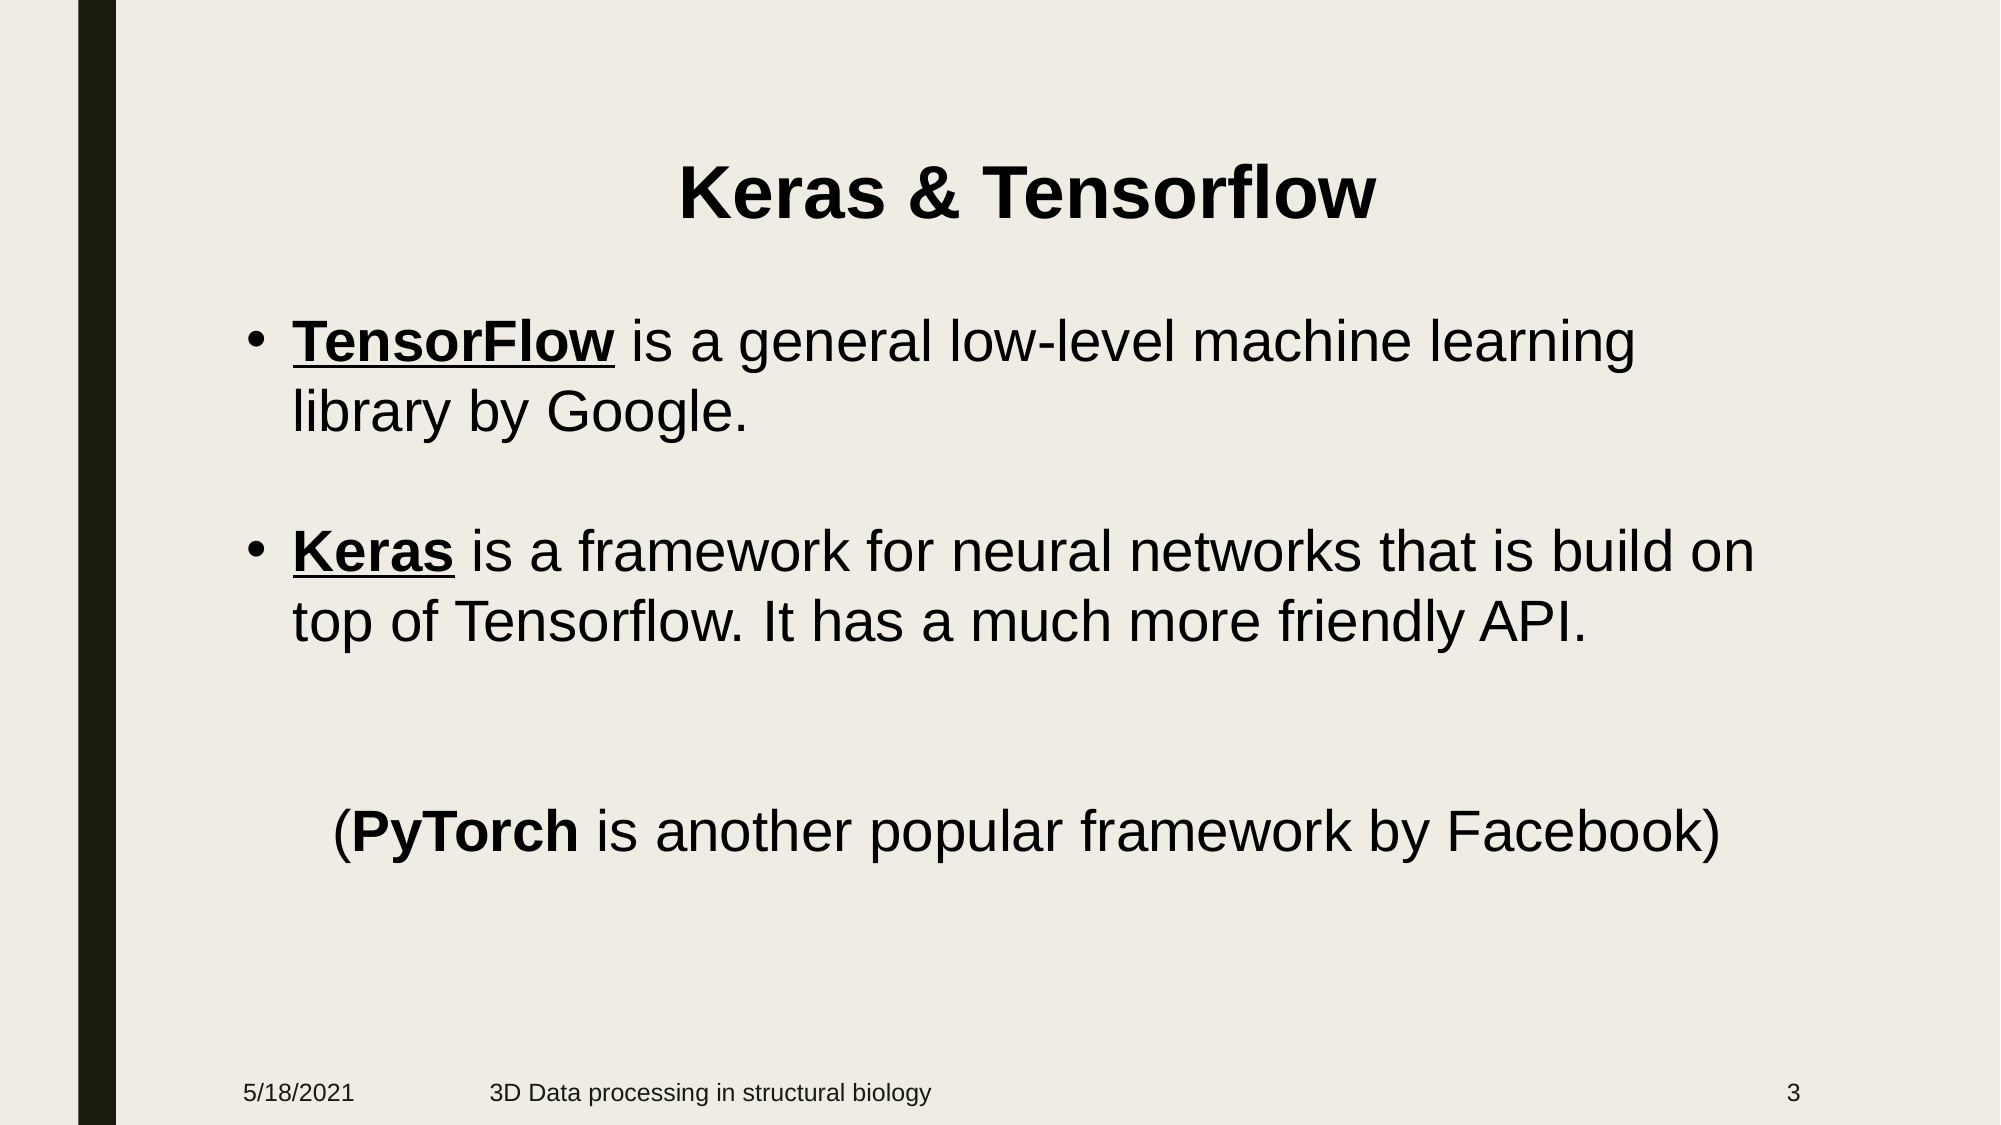

Keras & Tensorflow

TensorFlow is a general low-level machine learning library by Google.

Keras is a framework for neural networks that is build on top of Tensorflow. It has a much more friendly API.

(PyTorch is another popular framework by Facebook)

5/18/2021
3D Data processing in structural biology
3